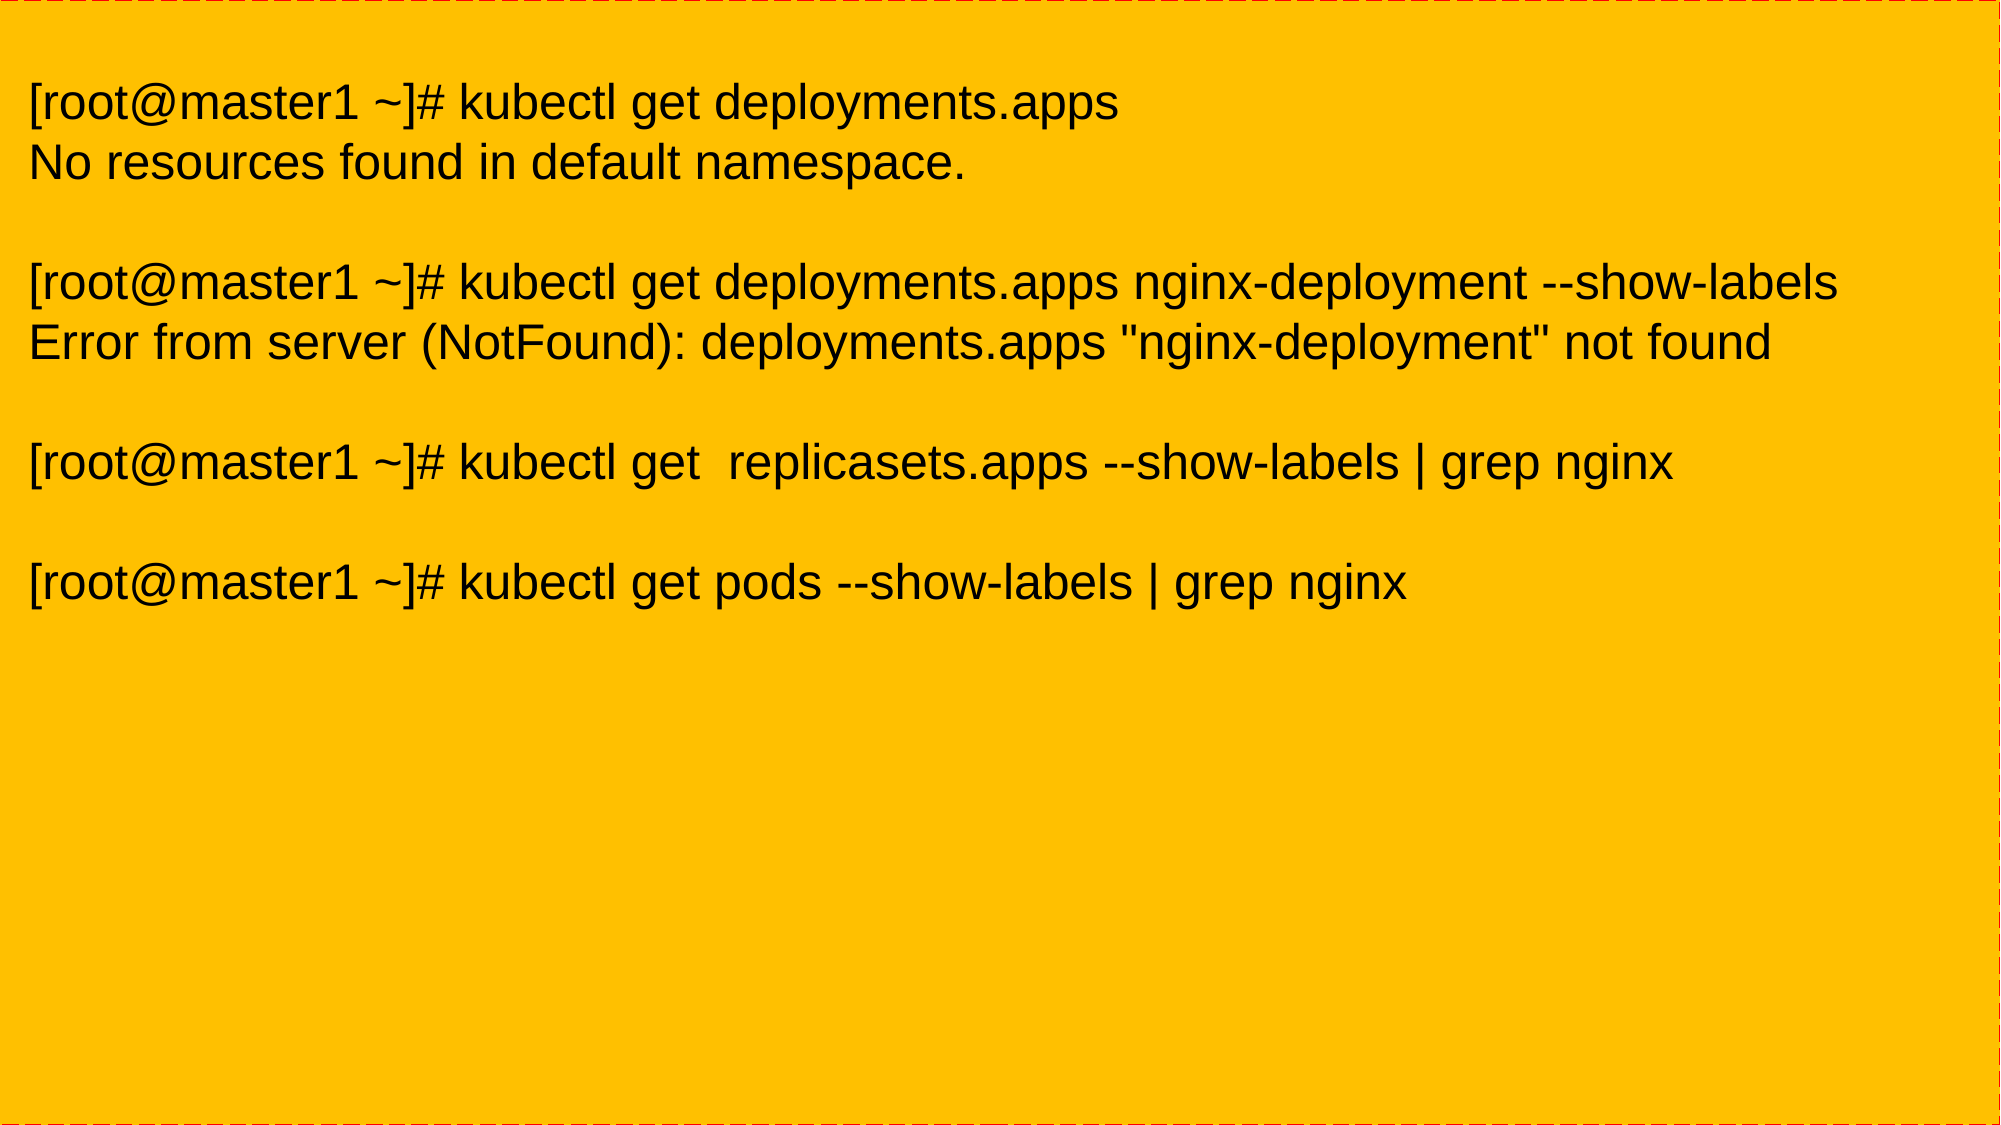

[root@master1 ~]# kubectl get deployments.apps
No resources found in default namespace.

[root@master1 ~]# kubectl get deployments.apps nginx-deployment --show-labels
Error from server (NotFound): deployments.apps "nginx-deployment" not found

[root@master1 ~]# kubectl get  replicasets.apps --show-labels | grep nginx

[root@master1 ~]# kubectl get pods --show-labels | grep nginx